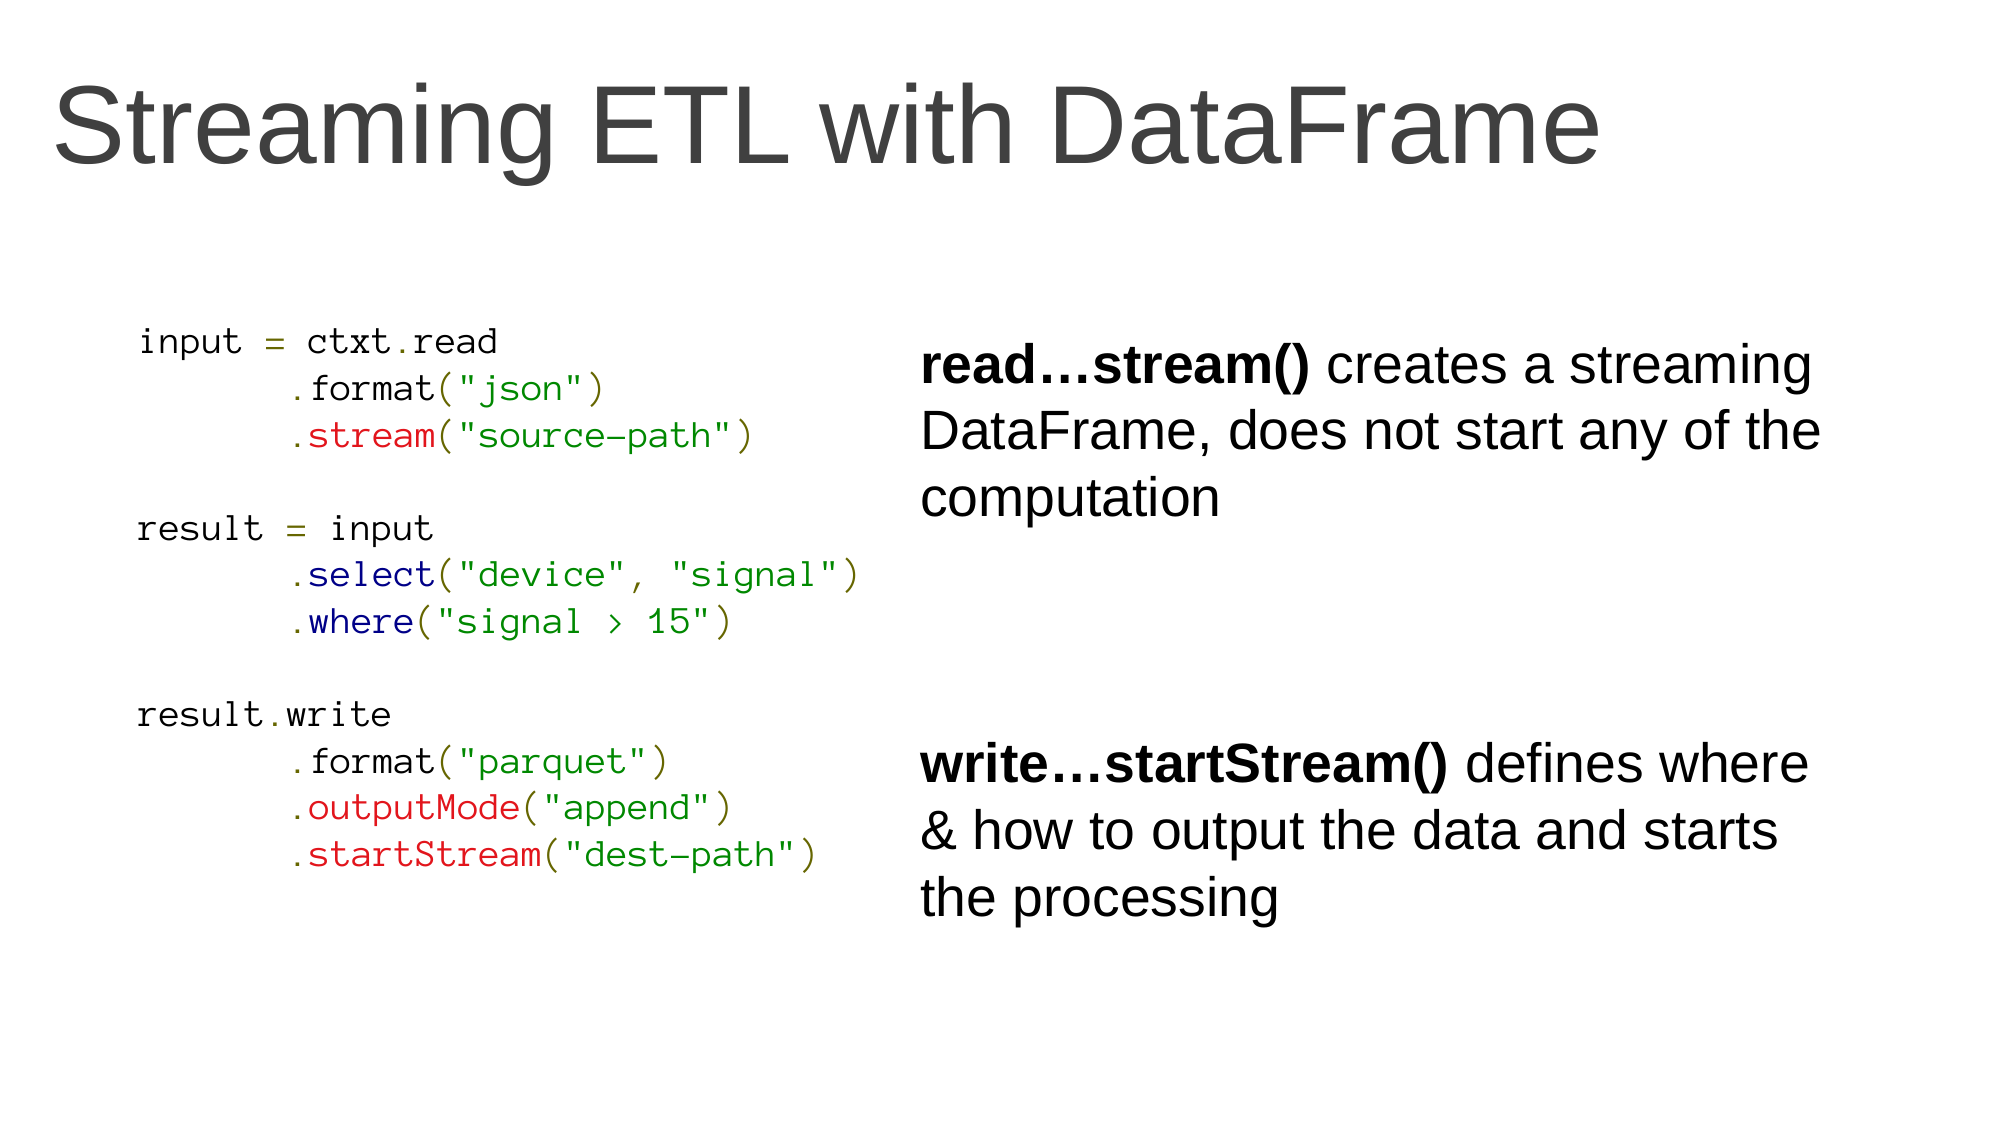

Streaming ETL with DataFrame
input = ctxt.read
	.format("json")
	.stream("source-path")

result = input
	.select("device", "signal")
	.where("signal > 15")

result.write
	.format("parquet")
	.outputMode("append")
	.startStream("dest-path")

read…stream() creates a streaming DataFrame, does not start any of the computation

write…startStream() defines where & how to output the data and starts the processing